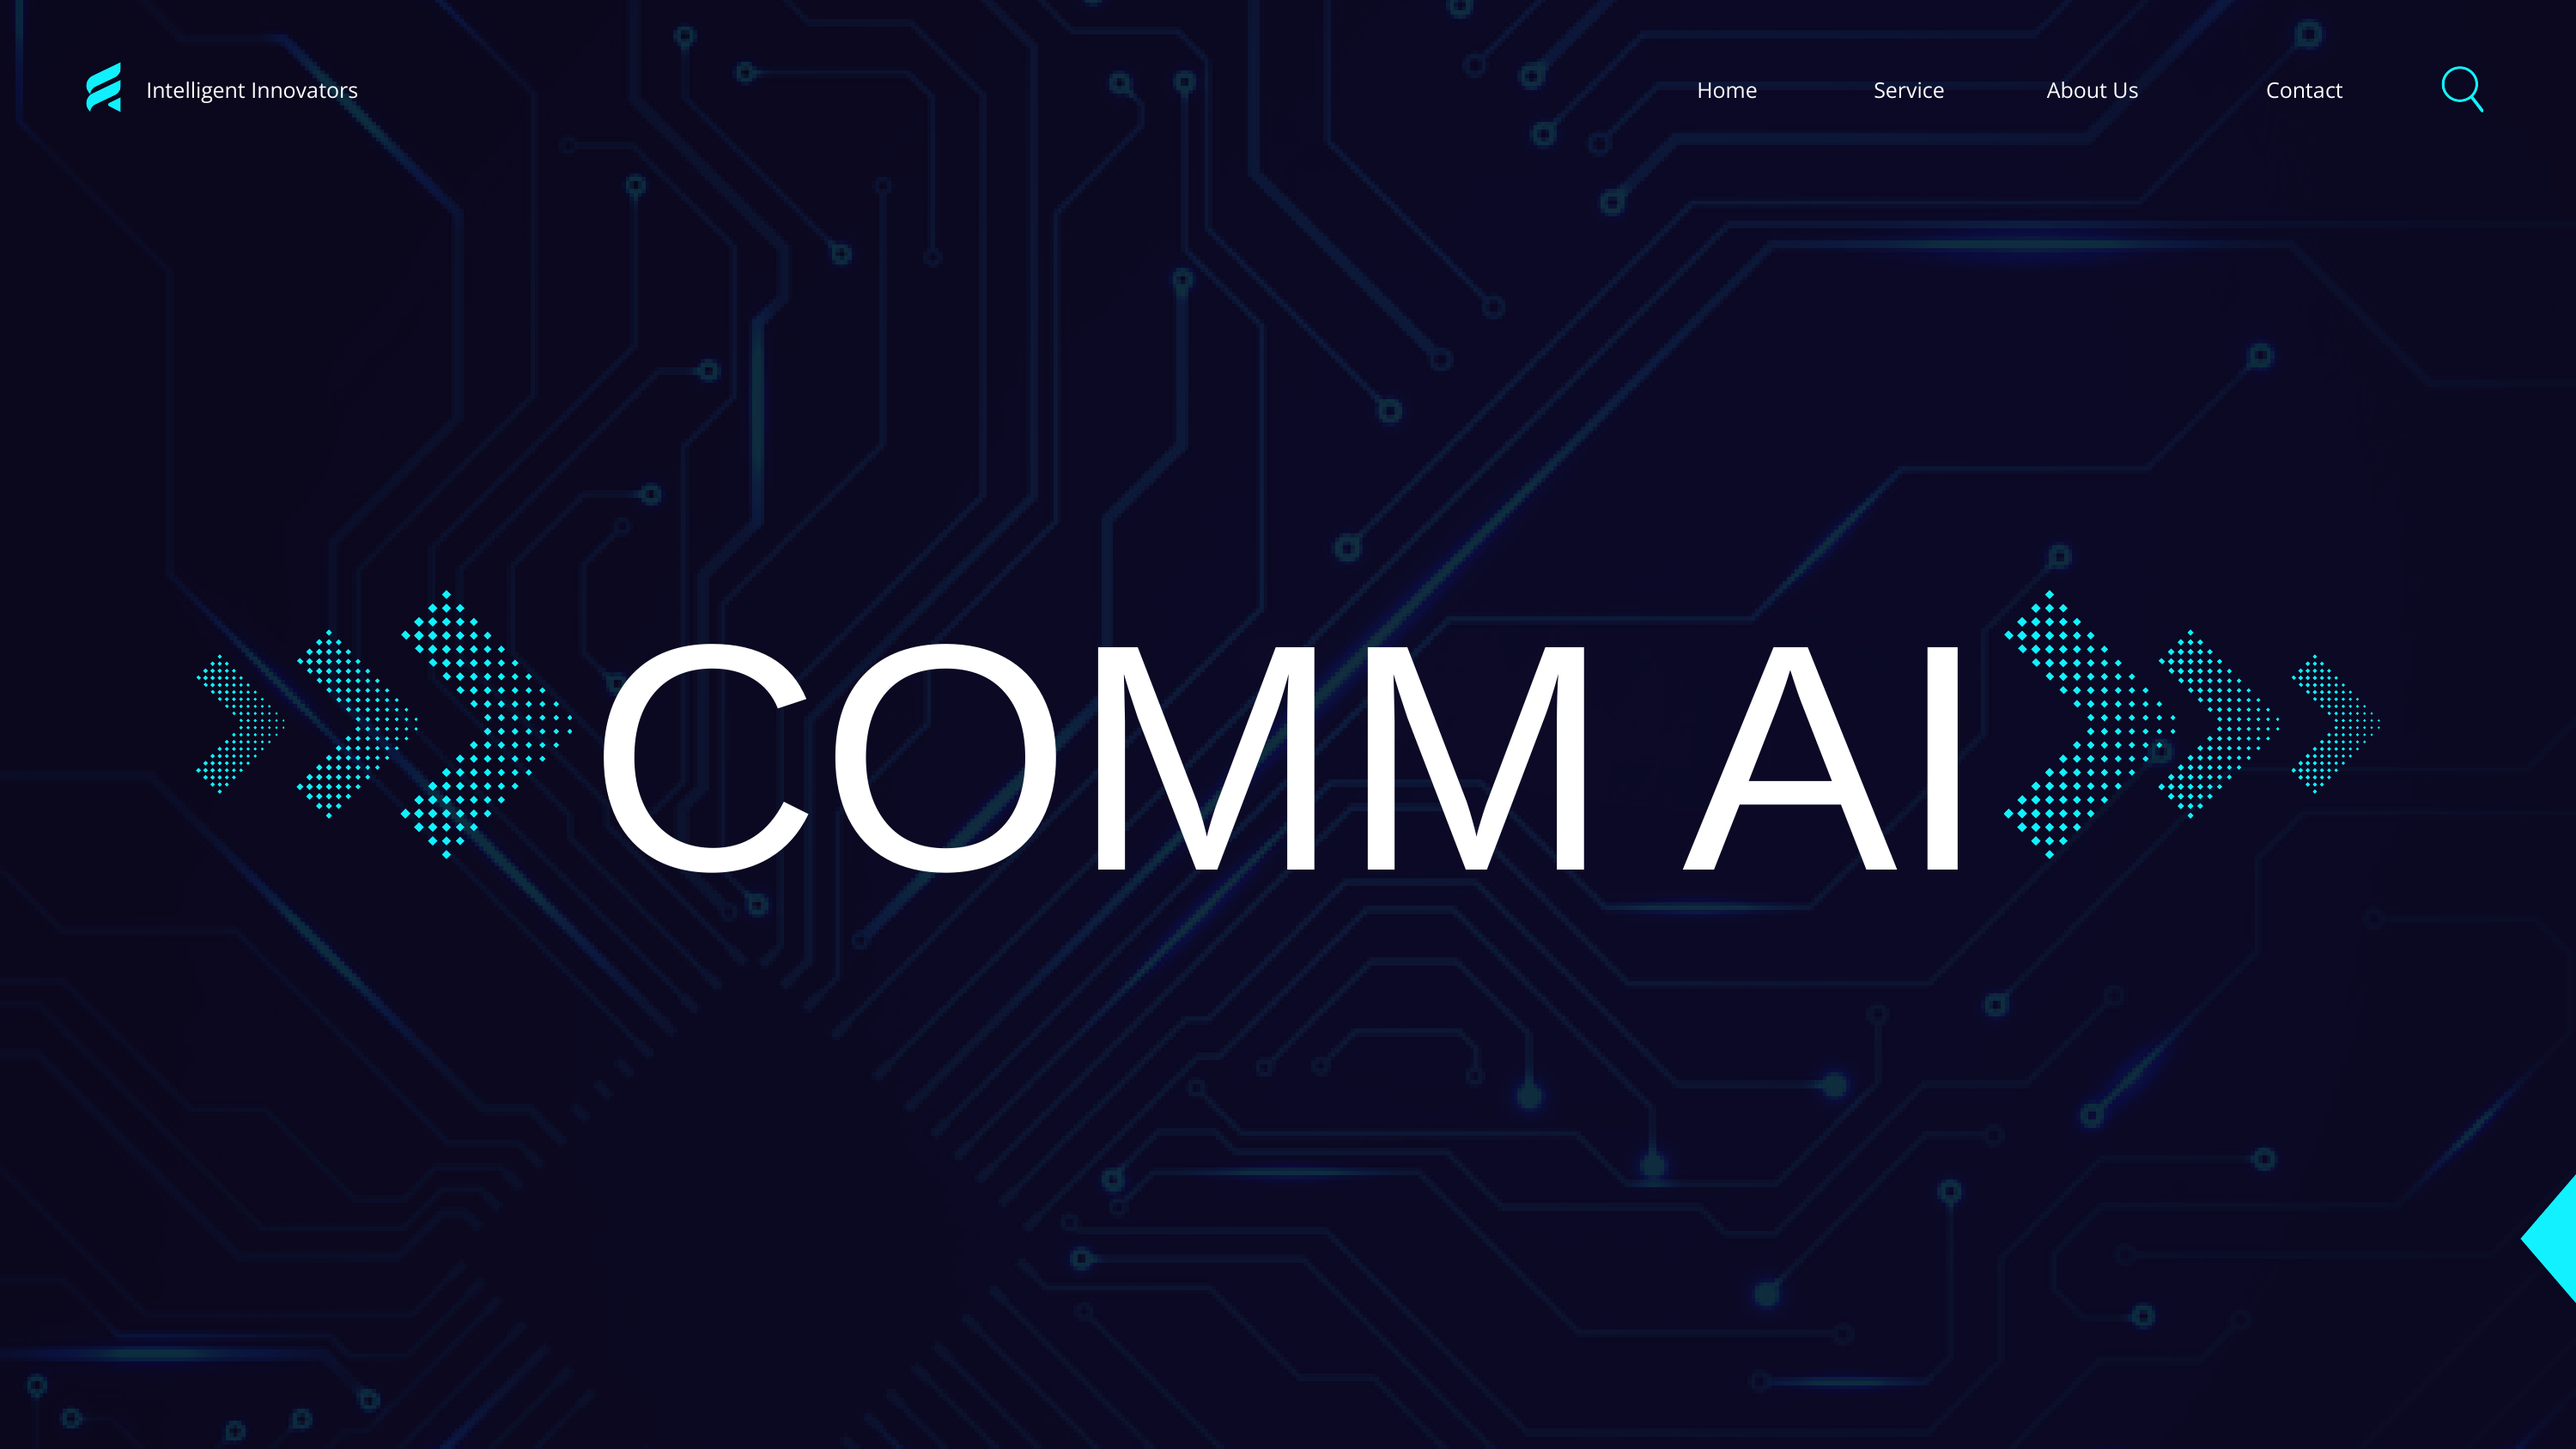

Intelligent Innovators
Home
Service
About Us
Contact
COMM AI